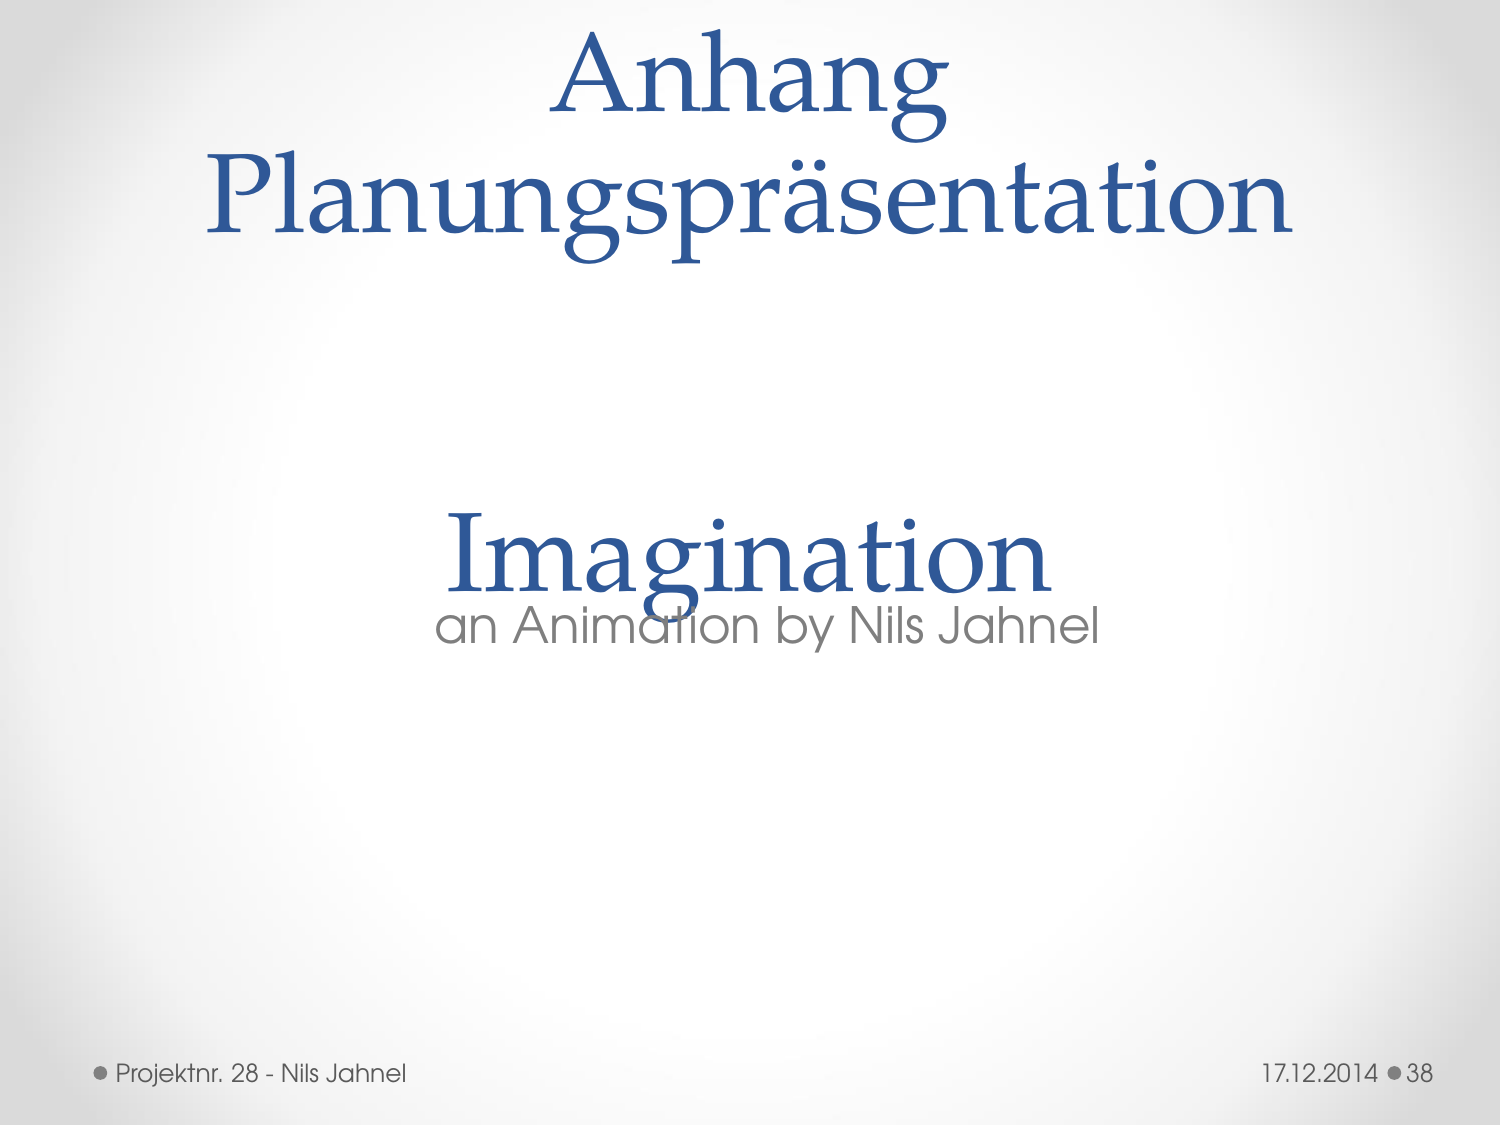

# Anhang Planungspräsentation
Imagination
an Animation by Nils Jahnel
Projektnr. 28 - Nils Jahnel
17.12.2014
38